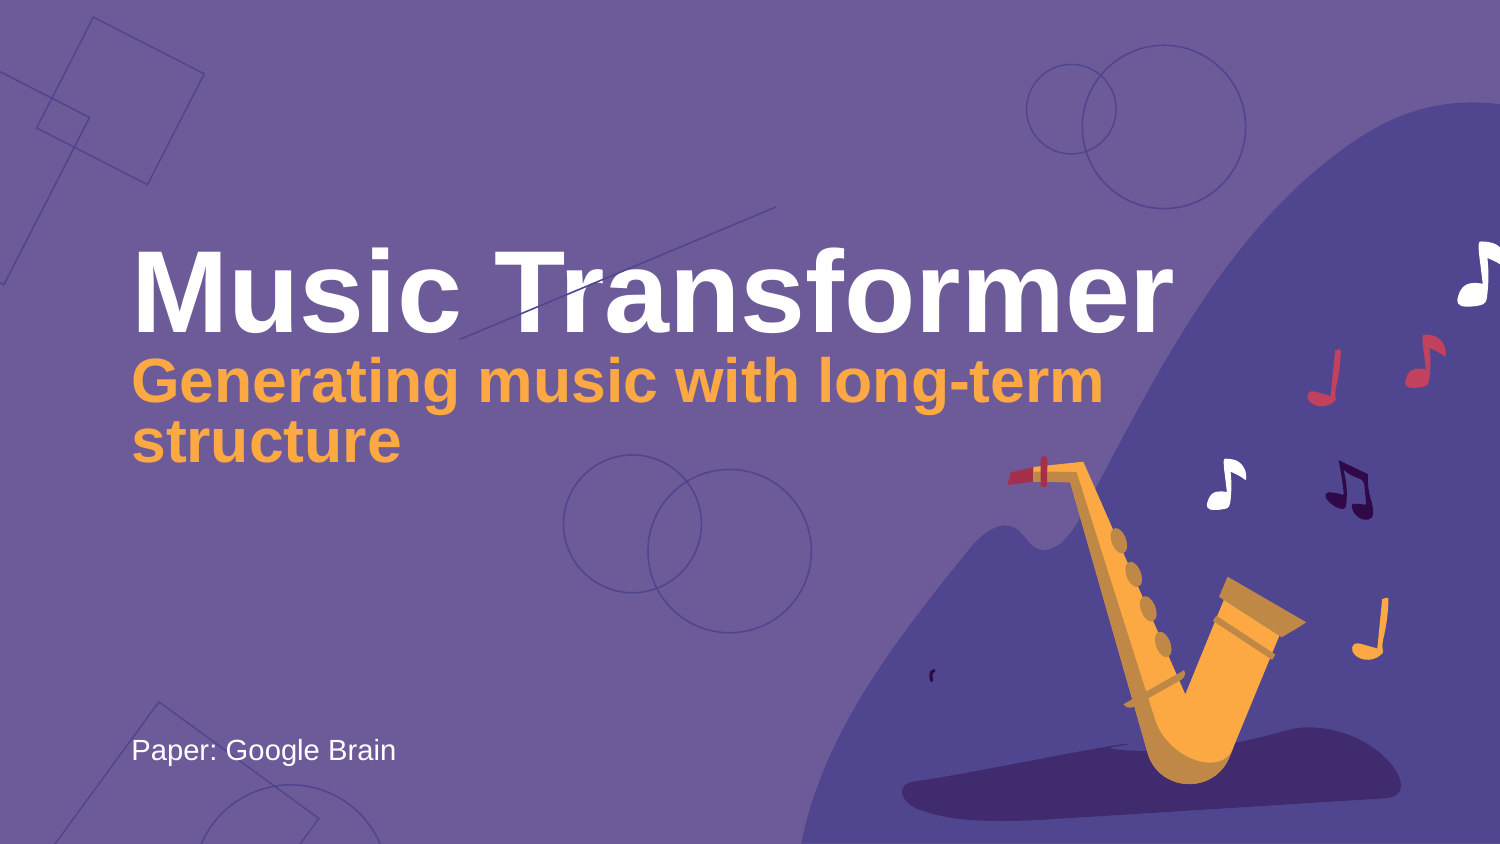

# Music Transformer
Generating music with long-term structure

Paper: Google Brain